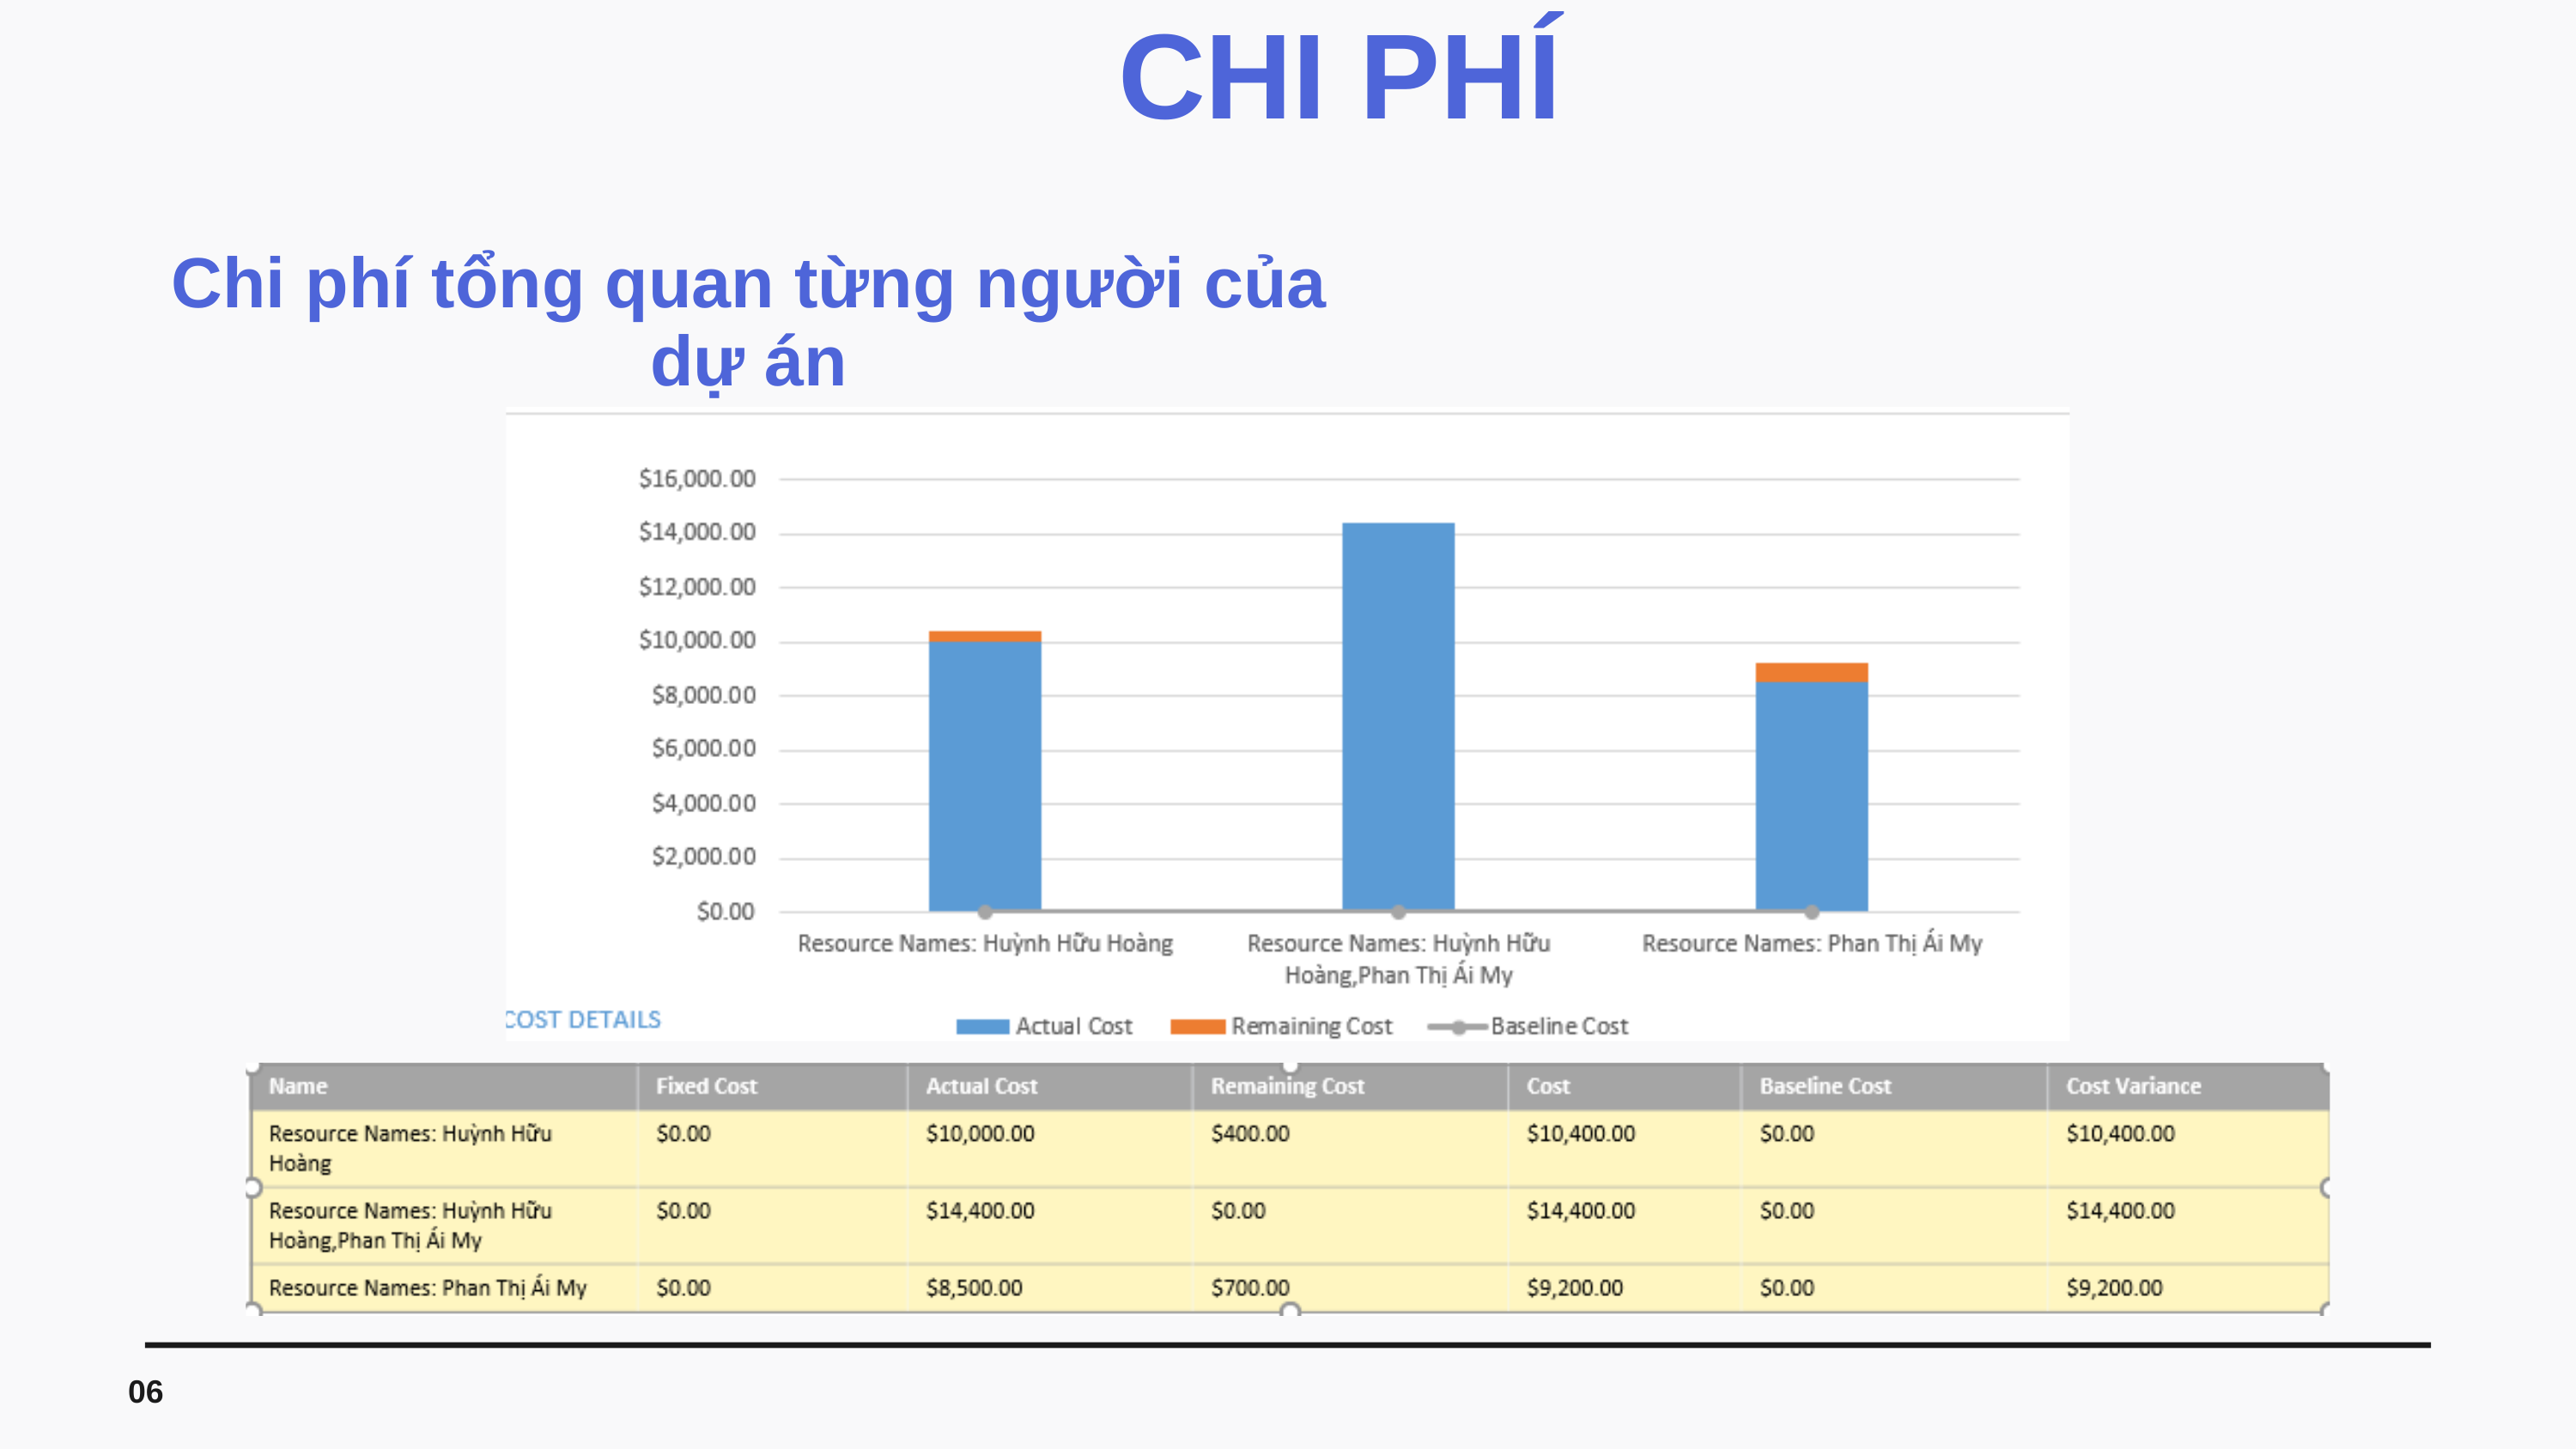

CHI PHÍ
Chi phí tổng quan từng người của dự án

06